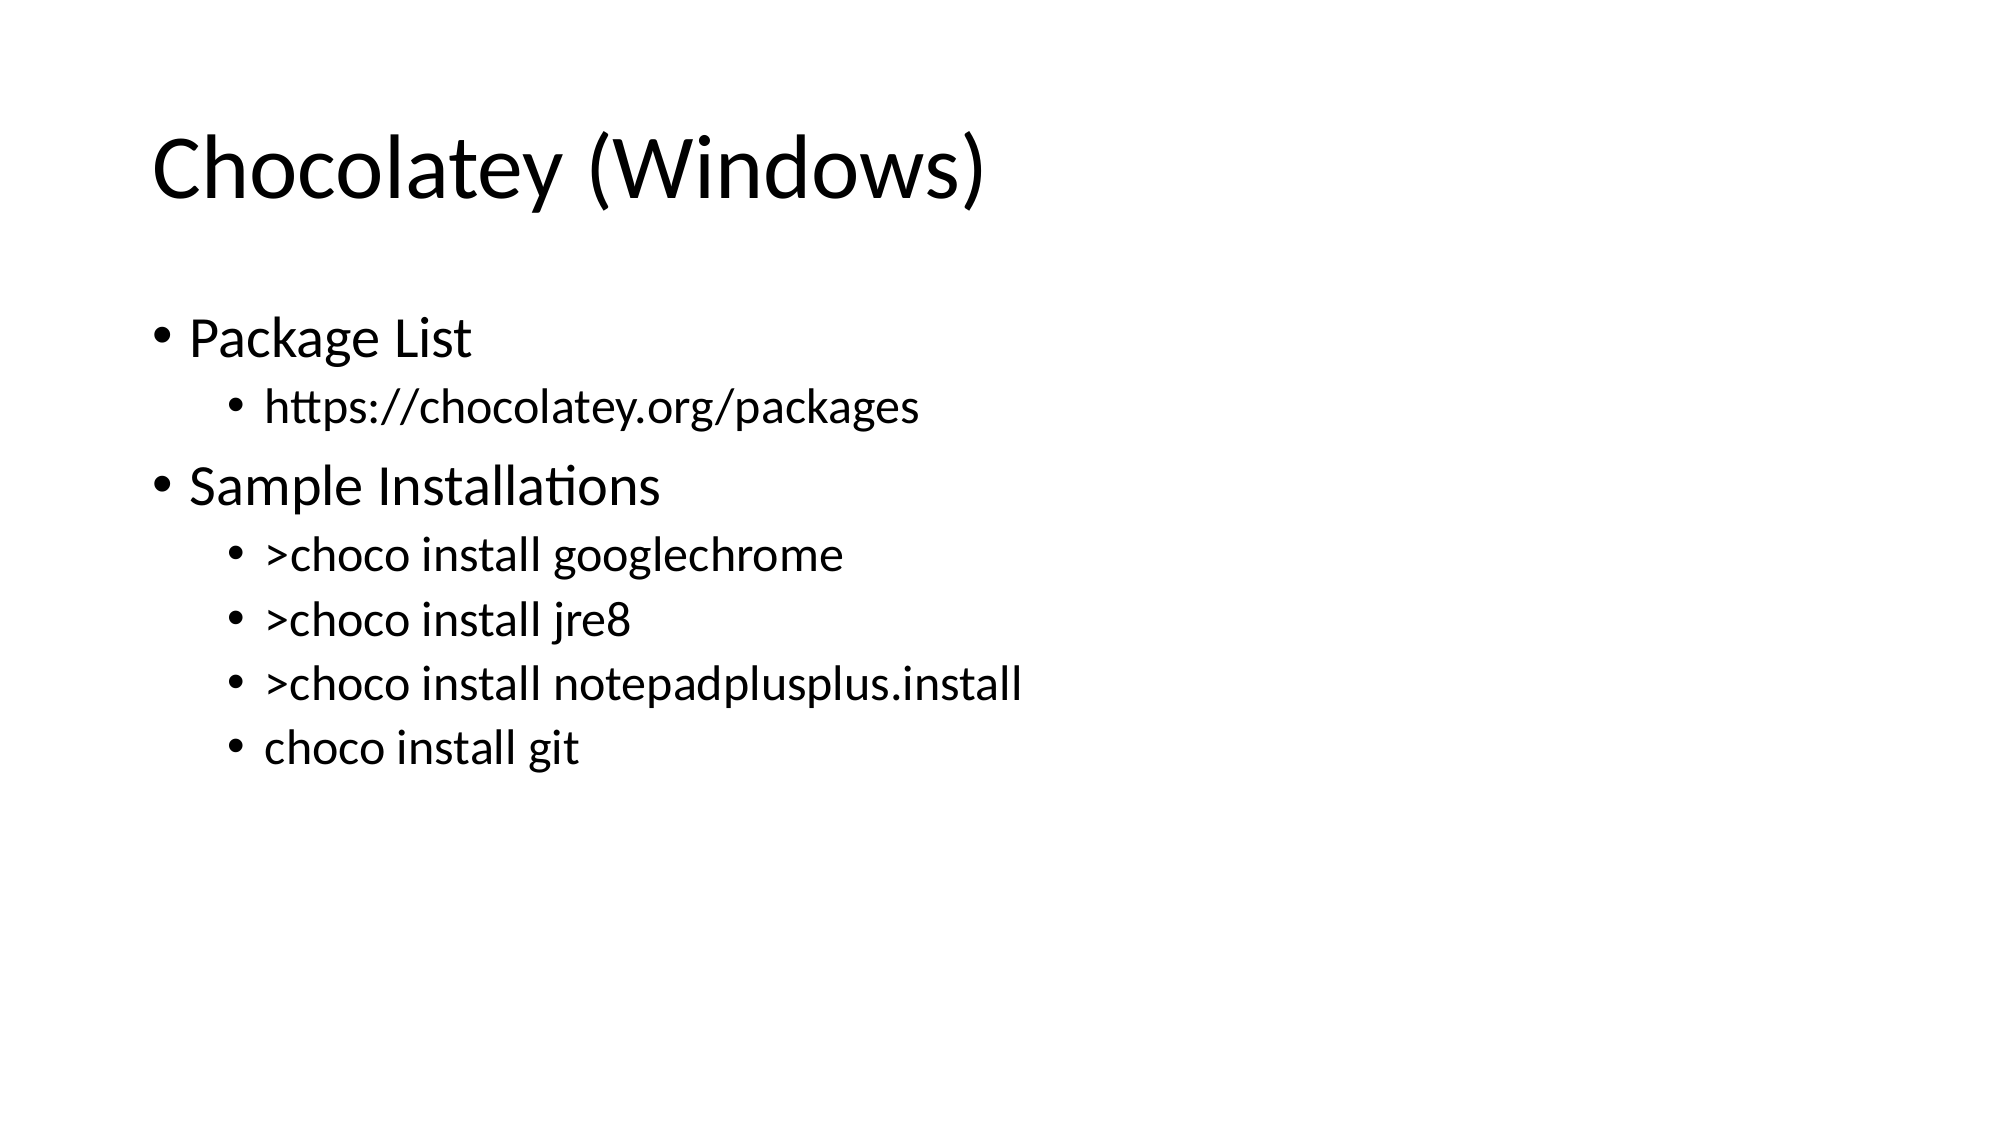

# Chocolatey (Windows)
Package List
https://chocolatey.org/packages
Sample Installations
>choco install googlechrome
>choco install jre8
>choco install notepadplusplus.install
choco install git